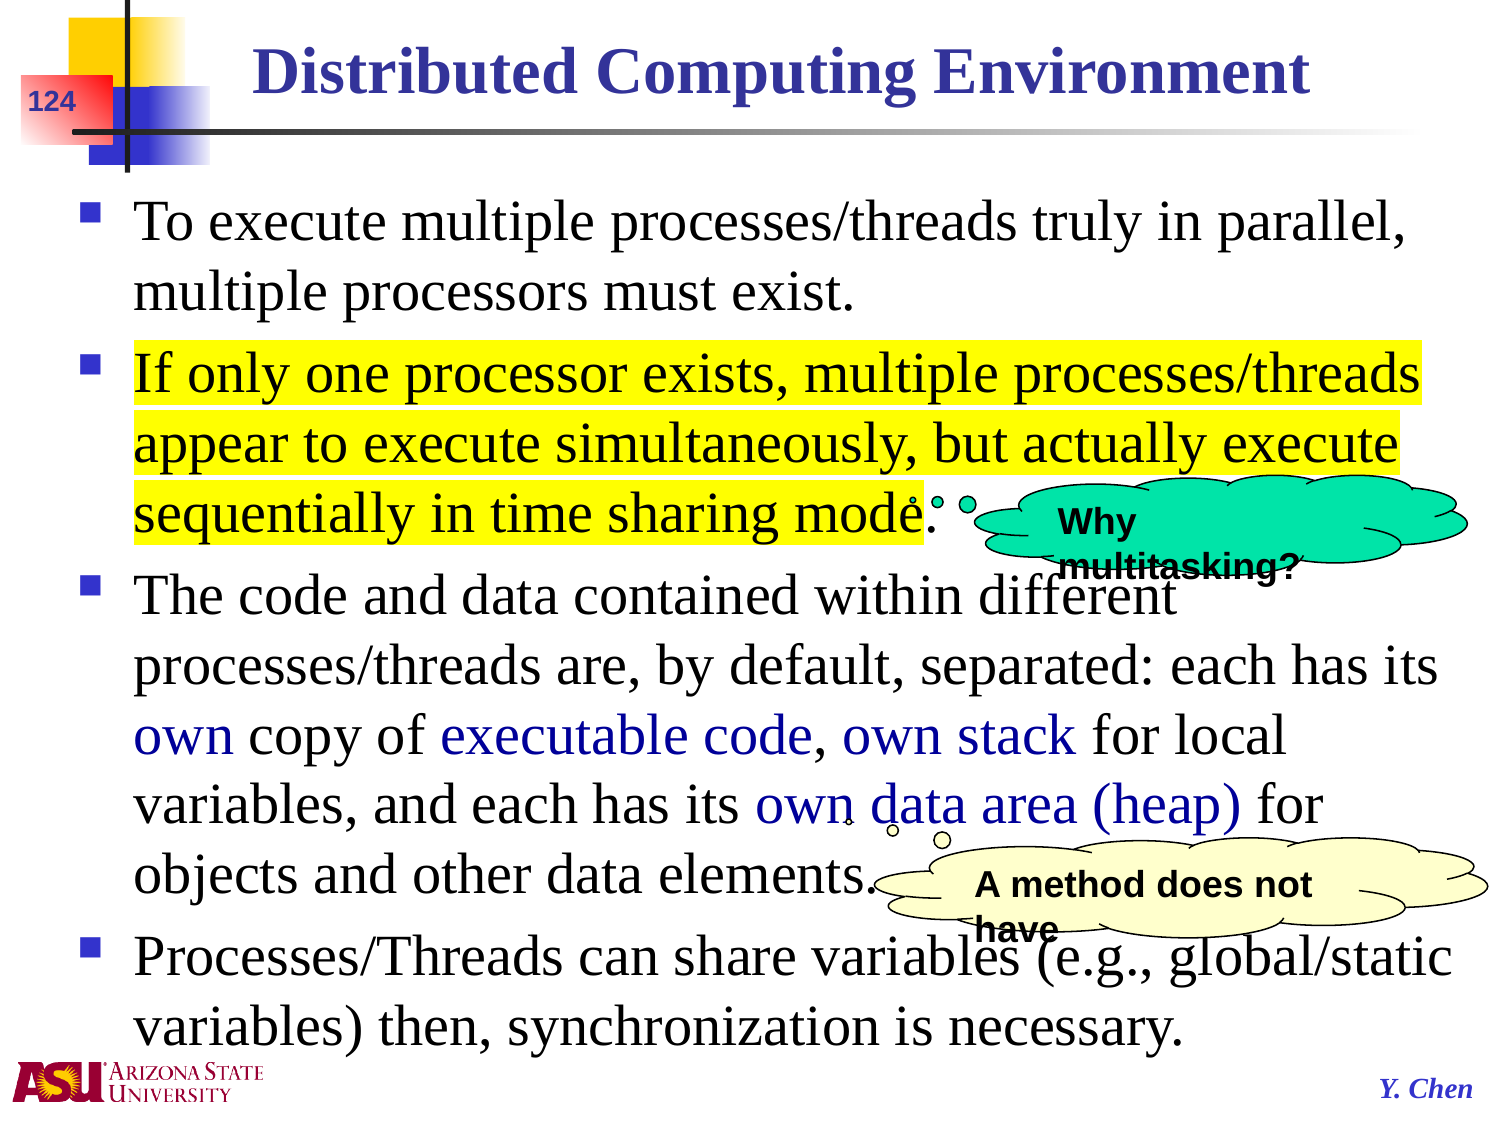

# Distributed Computing Environment
124
To execute multiple processes/threads truly in parallel, multiple processors must exist.
If only one processor exists, multiple processes/threads appear to execute simultaneously, but actually execute sequentially in time sharing mode.
The code and data contained within different processes/threads are, by default, separated: each has its own copy of executable code, own stack for local variables, and each has its own data area (heap) for objects and other data elements.
Processes/Threads can share variables (e.g., global/static variables) then, synchronization is necessary.
Why multitasking?
A method does not have